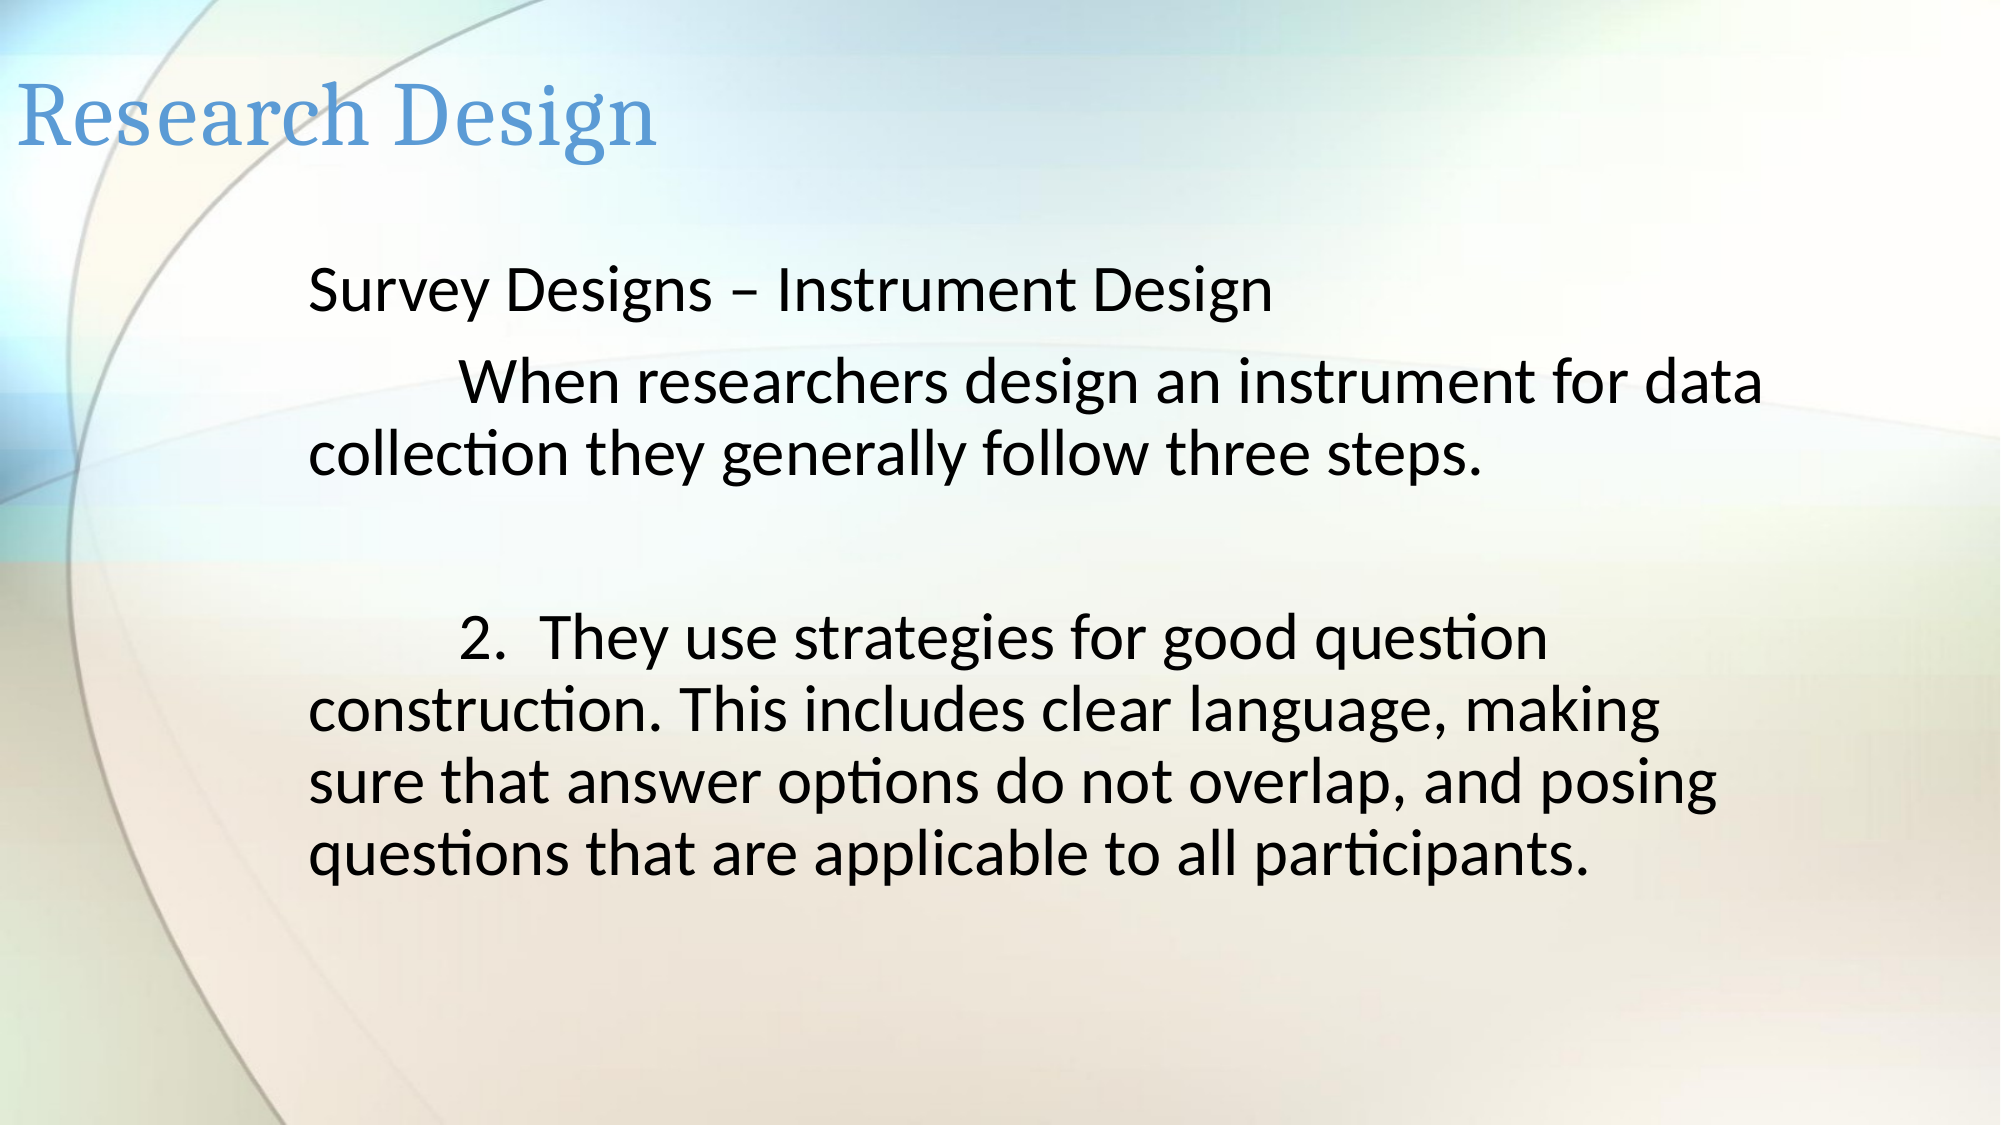

# Research Design
Survey Designs – Instrument Design
	When researchers design an instrument for data 	collection they generally follow three steps.

	2.  They use strategies for good question 	construction. This includes clear language, making 	sure that answer options do not overlap, and posing 	questions that are applicable to all participants.